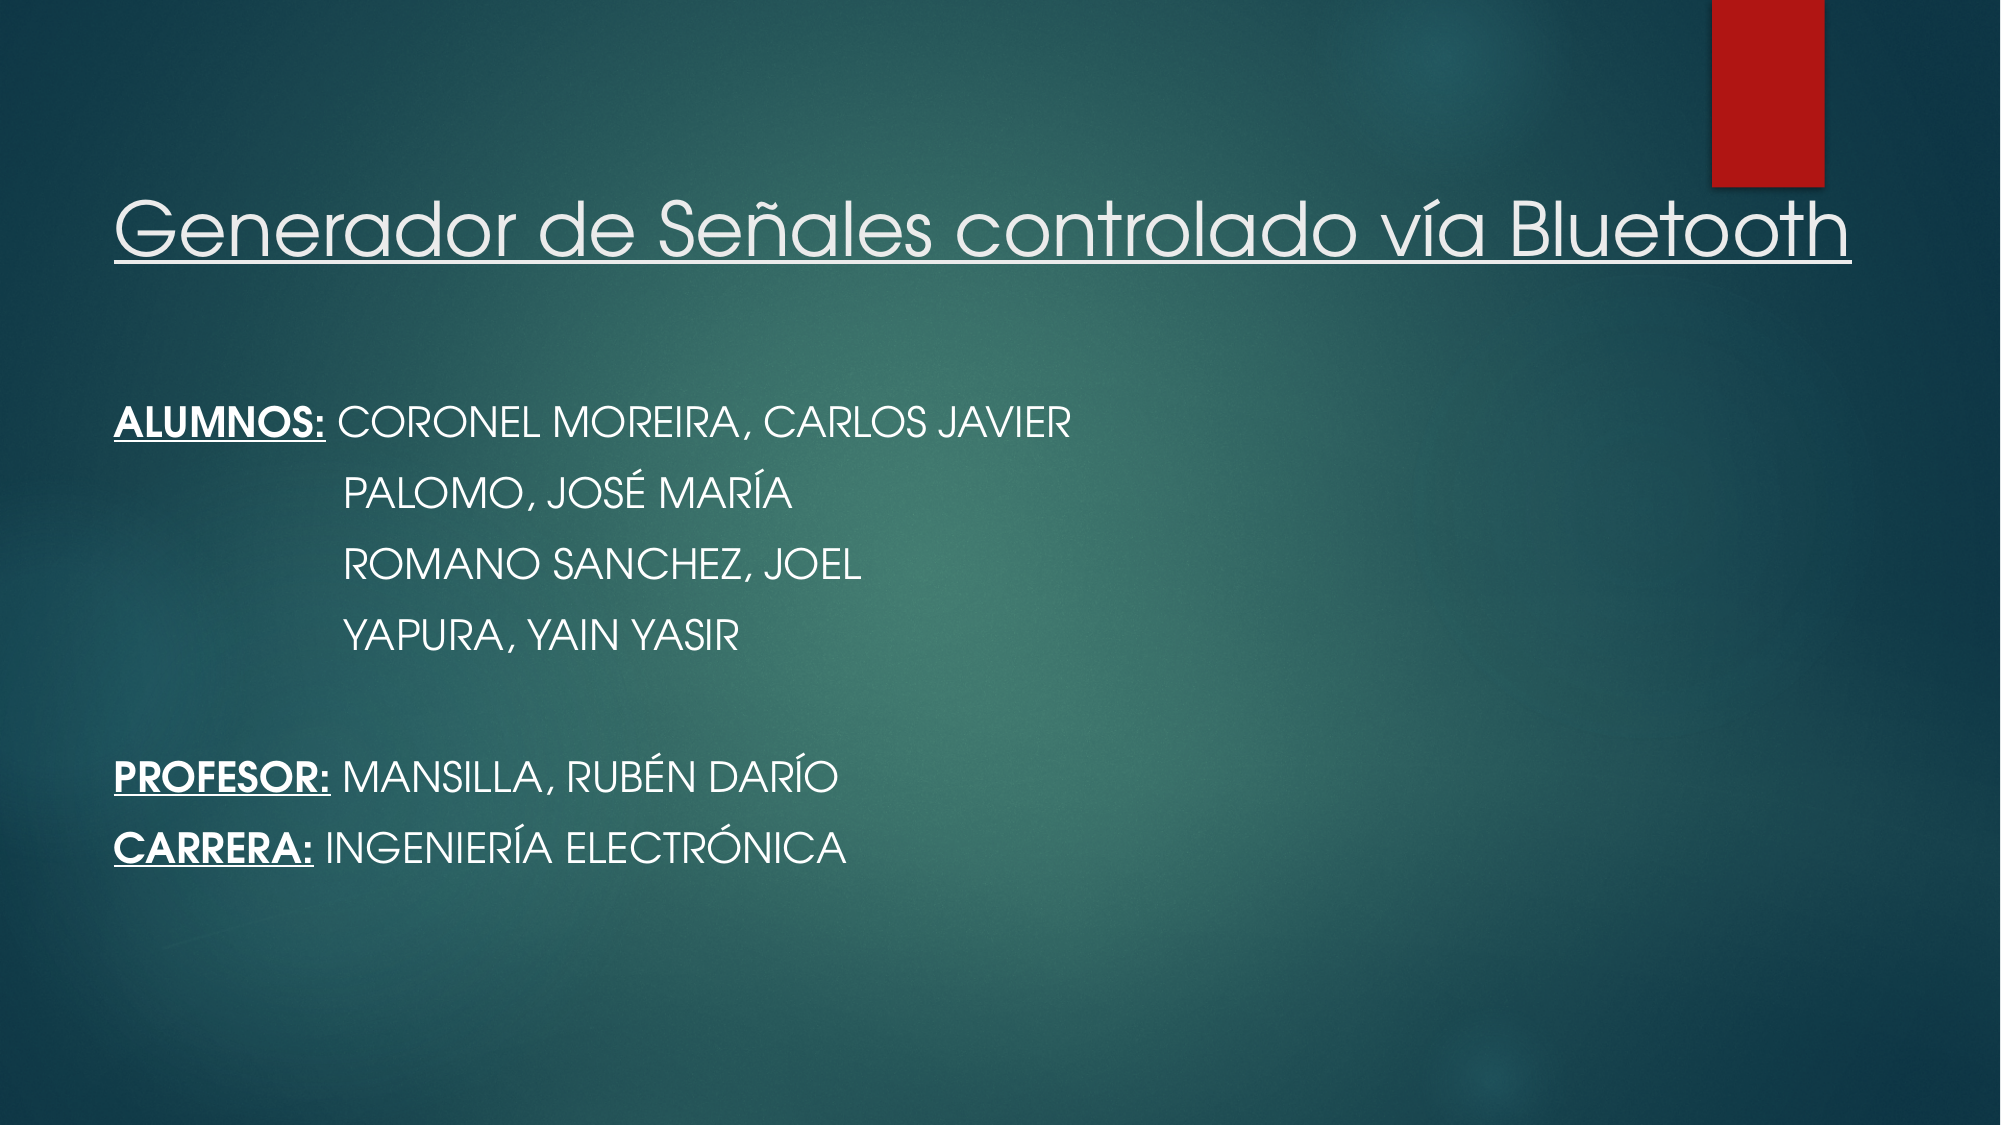

# Generador de Señales controlado vía Bluetooth
Alumnos: Coronel moreira, carlos javier
                    Palomo, josé maría
                    Romano Sanchez, Joel
                    Yapura, Yain Yasir

PROFESOR: mANSILLA, RUBÉN DARÍO
Carrera: ingeniería electrónica